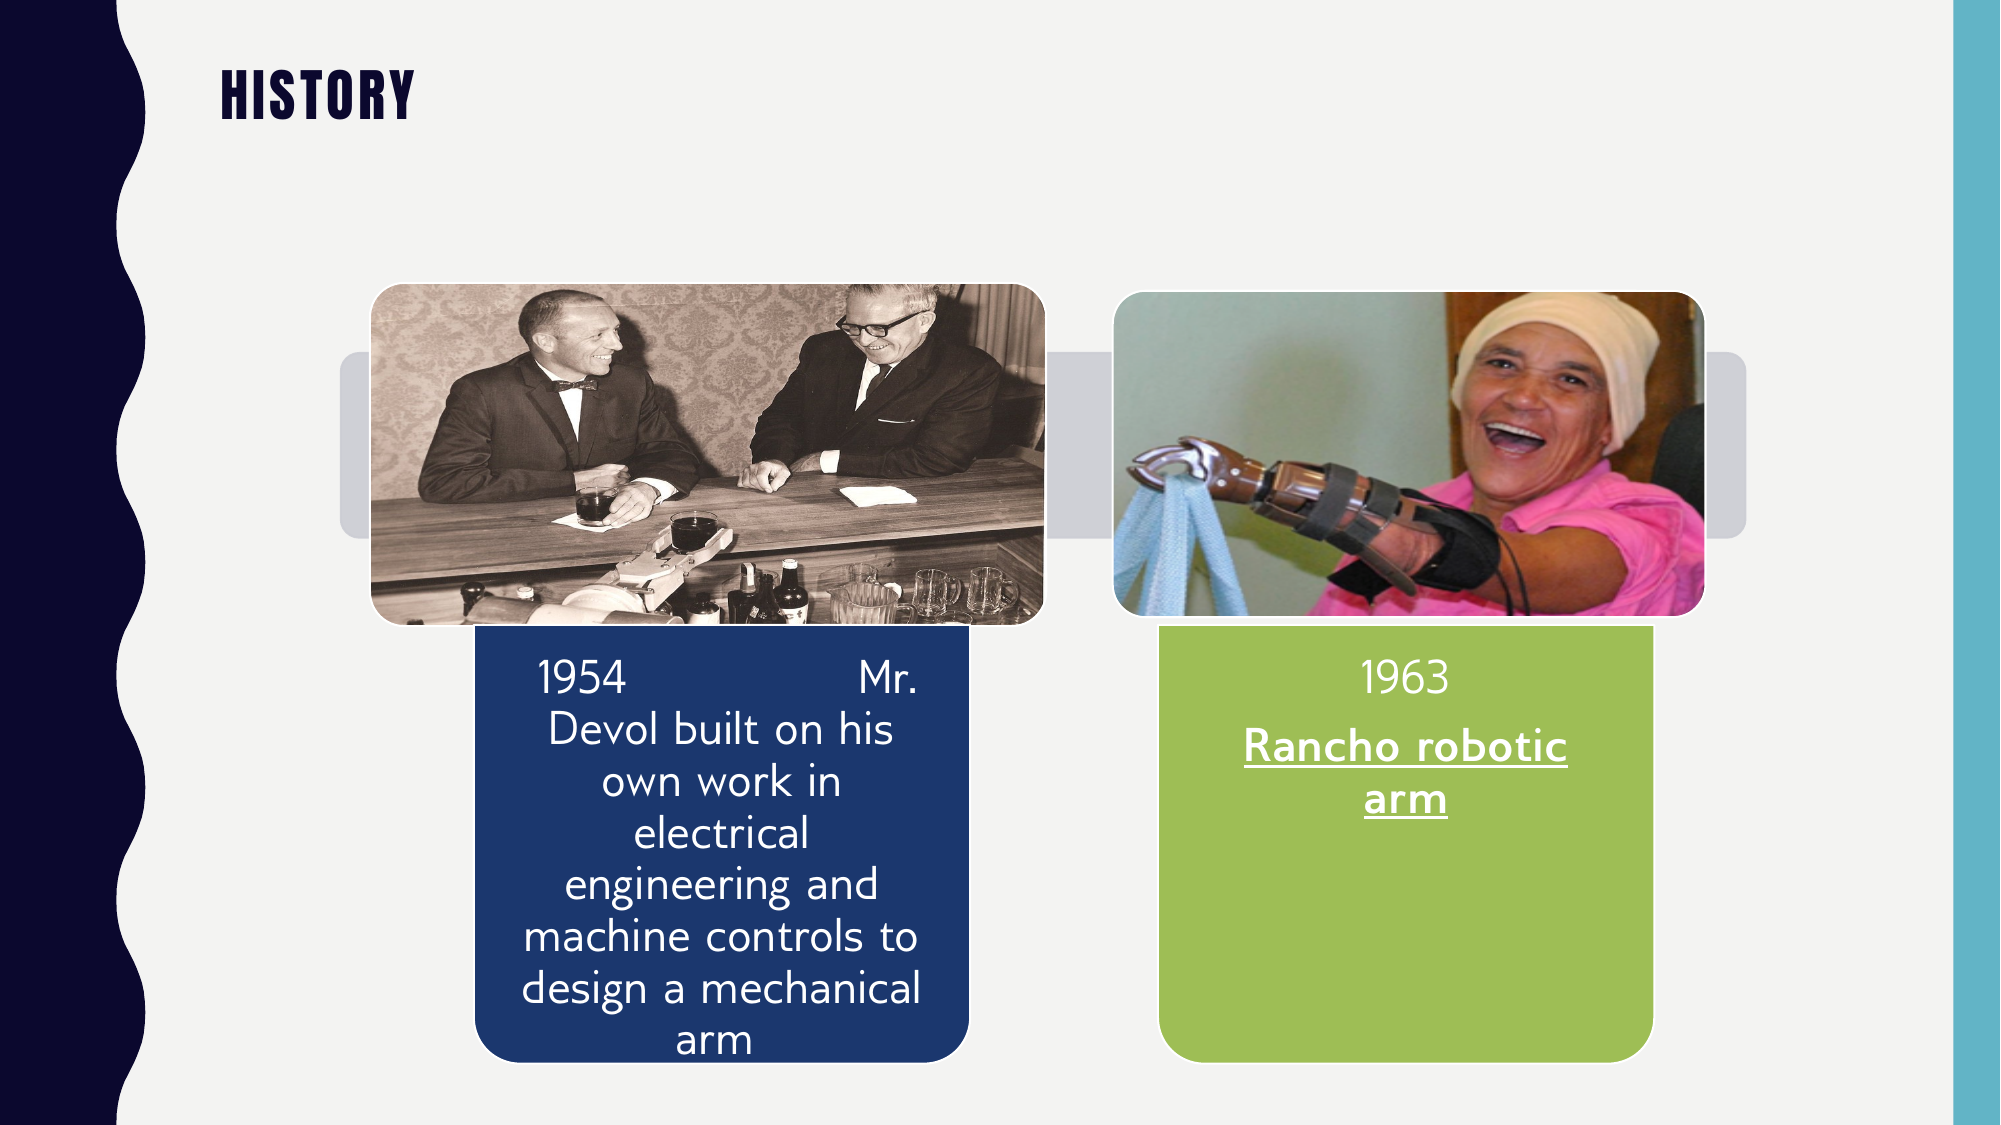

# History
 1954                Mr. Devol built on his own work in electrical engineering and machine controls to design a mechanical arm
1963
Rancho robotic arm